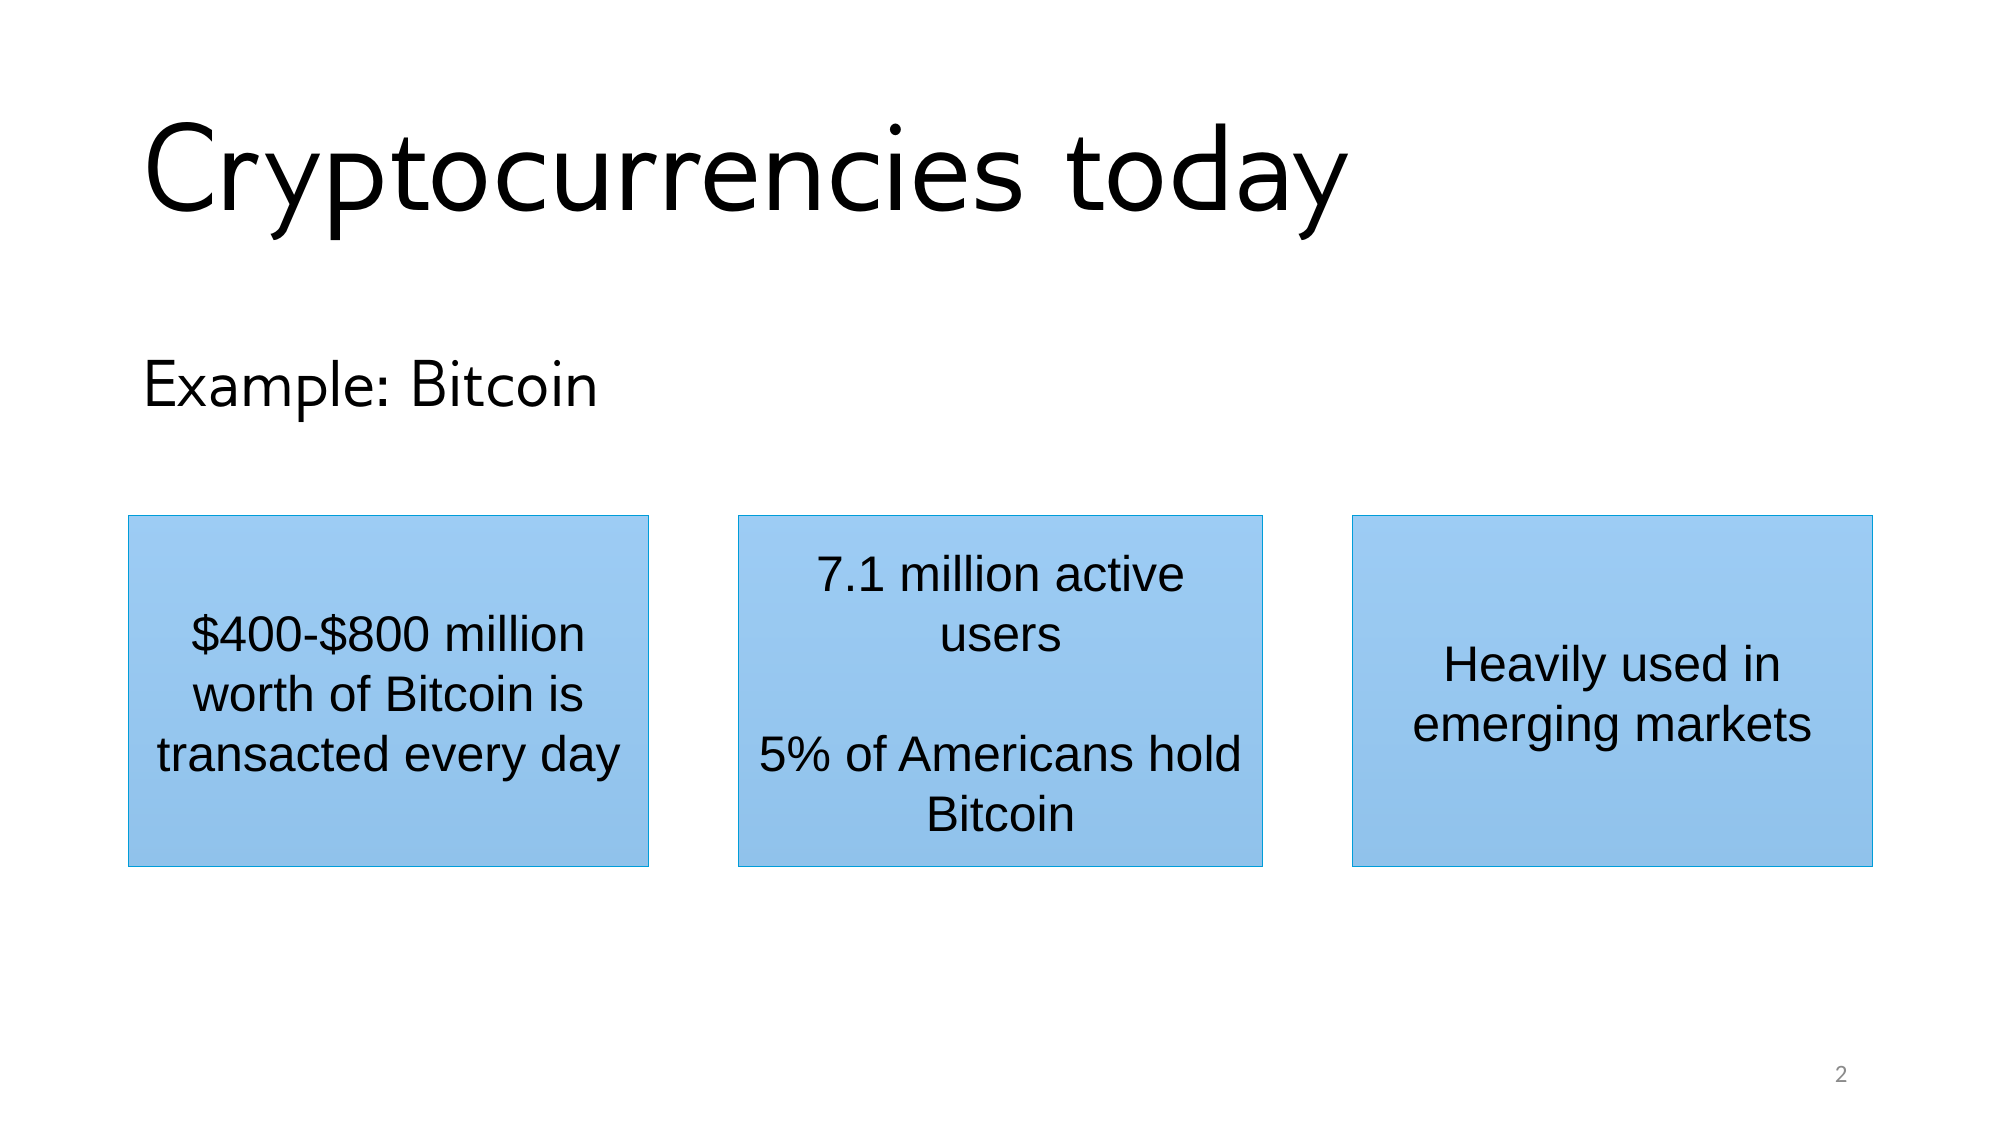

# Cryptocurrencies today
Example: Bitcoin
7.1 million active users

5% of Americans hold Bitcoin
Heavily used in emerging markets
$400-$800 million worth of Bitcoin is transacted every day
2